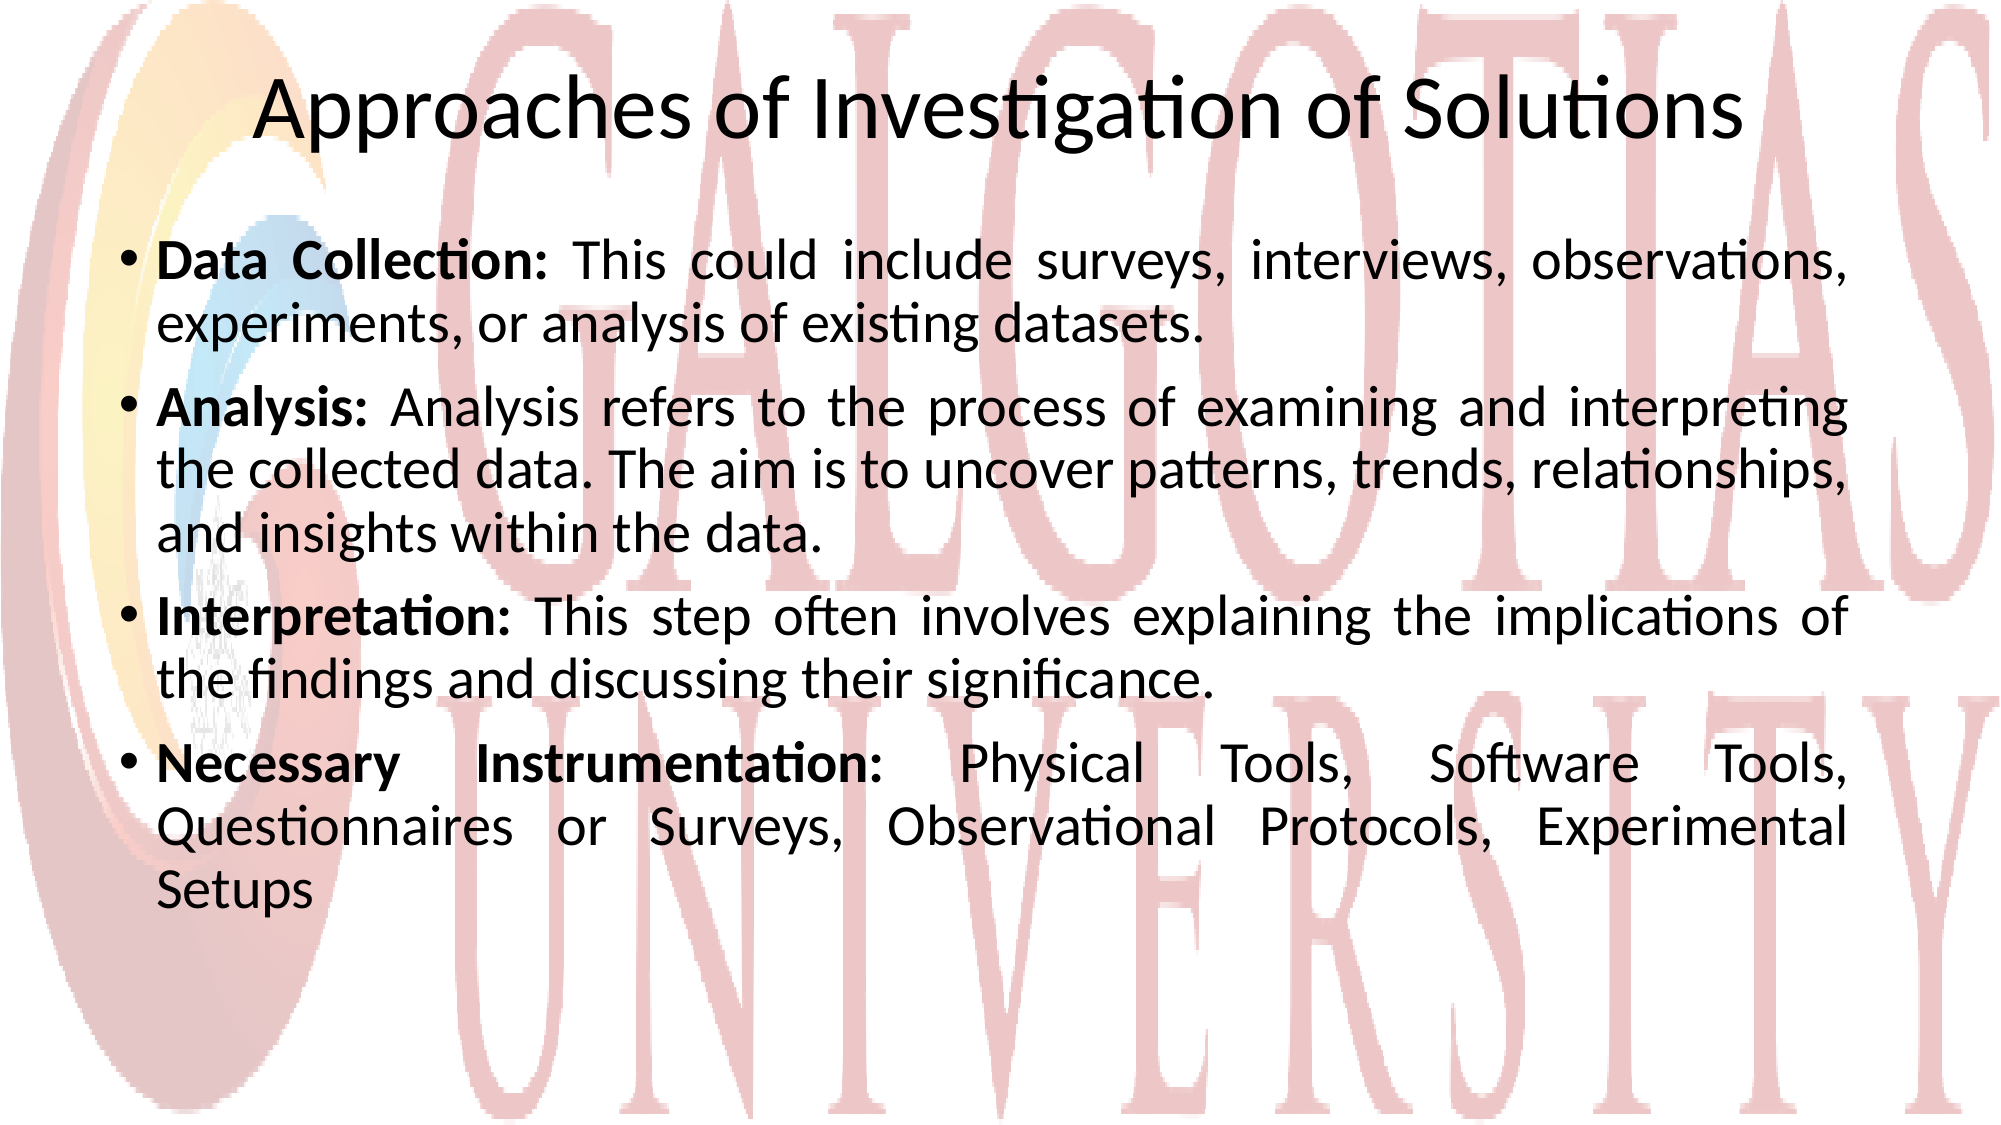

# Approaches of Investigation of Solutions
Data Collection: This could include surveys, interviews, observations, experiments, or analysis of existing datasets.
Analysis: Analysis refers to the process of examining and interpreting the collected data. The aim is to uncover patterns, trends, relationships, and insights within the data.
Interpretation: This step often involves explaining the implications of the findings and discussing their significance.
Necessary Instrumentation: Physical Tools, Software Tools, Questionnaires or Surveys, Observational Protocols, Experimental Setups